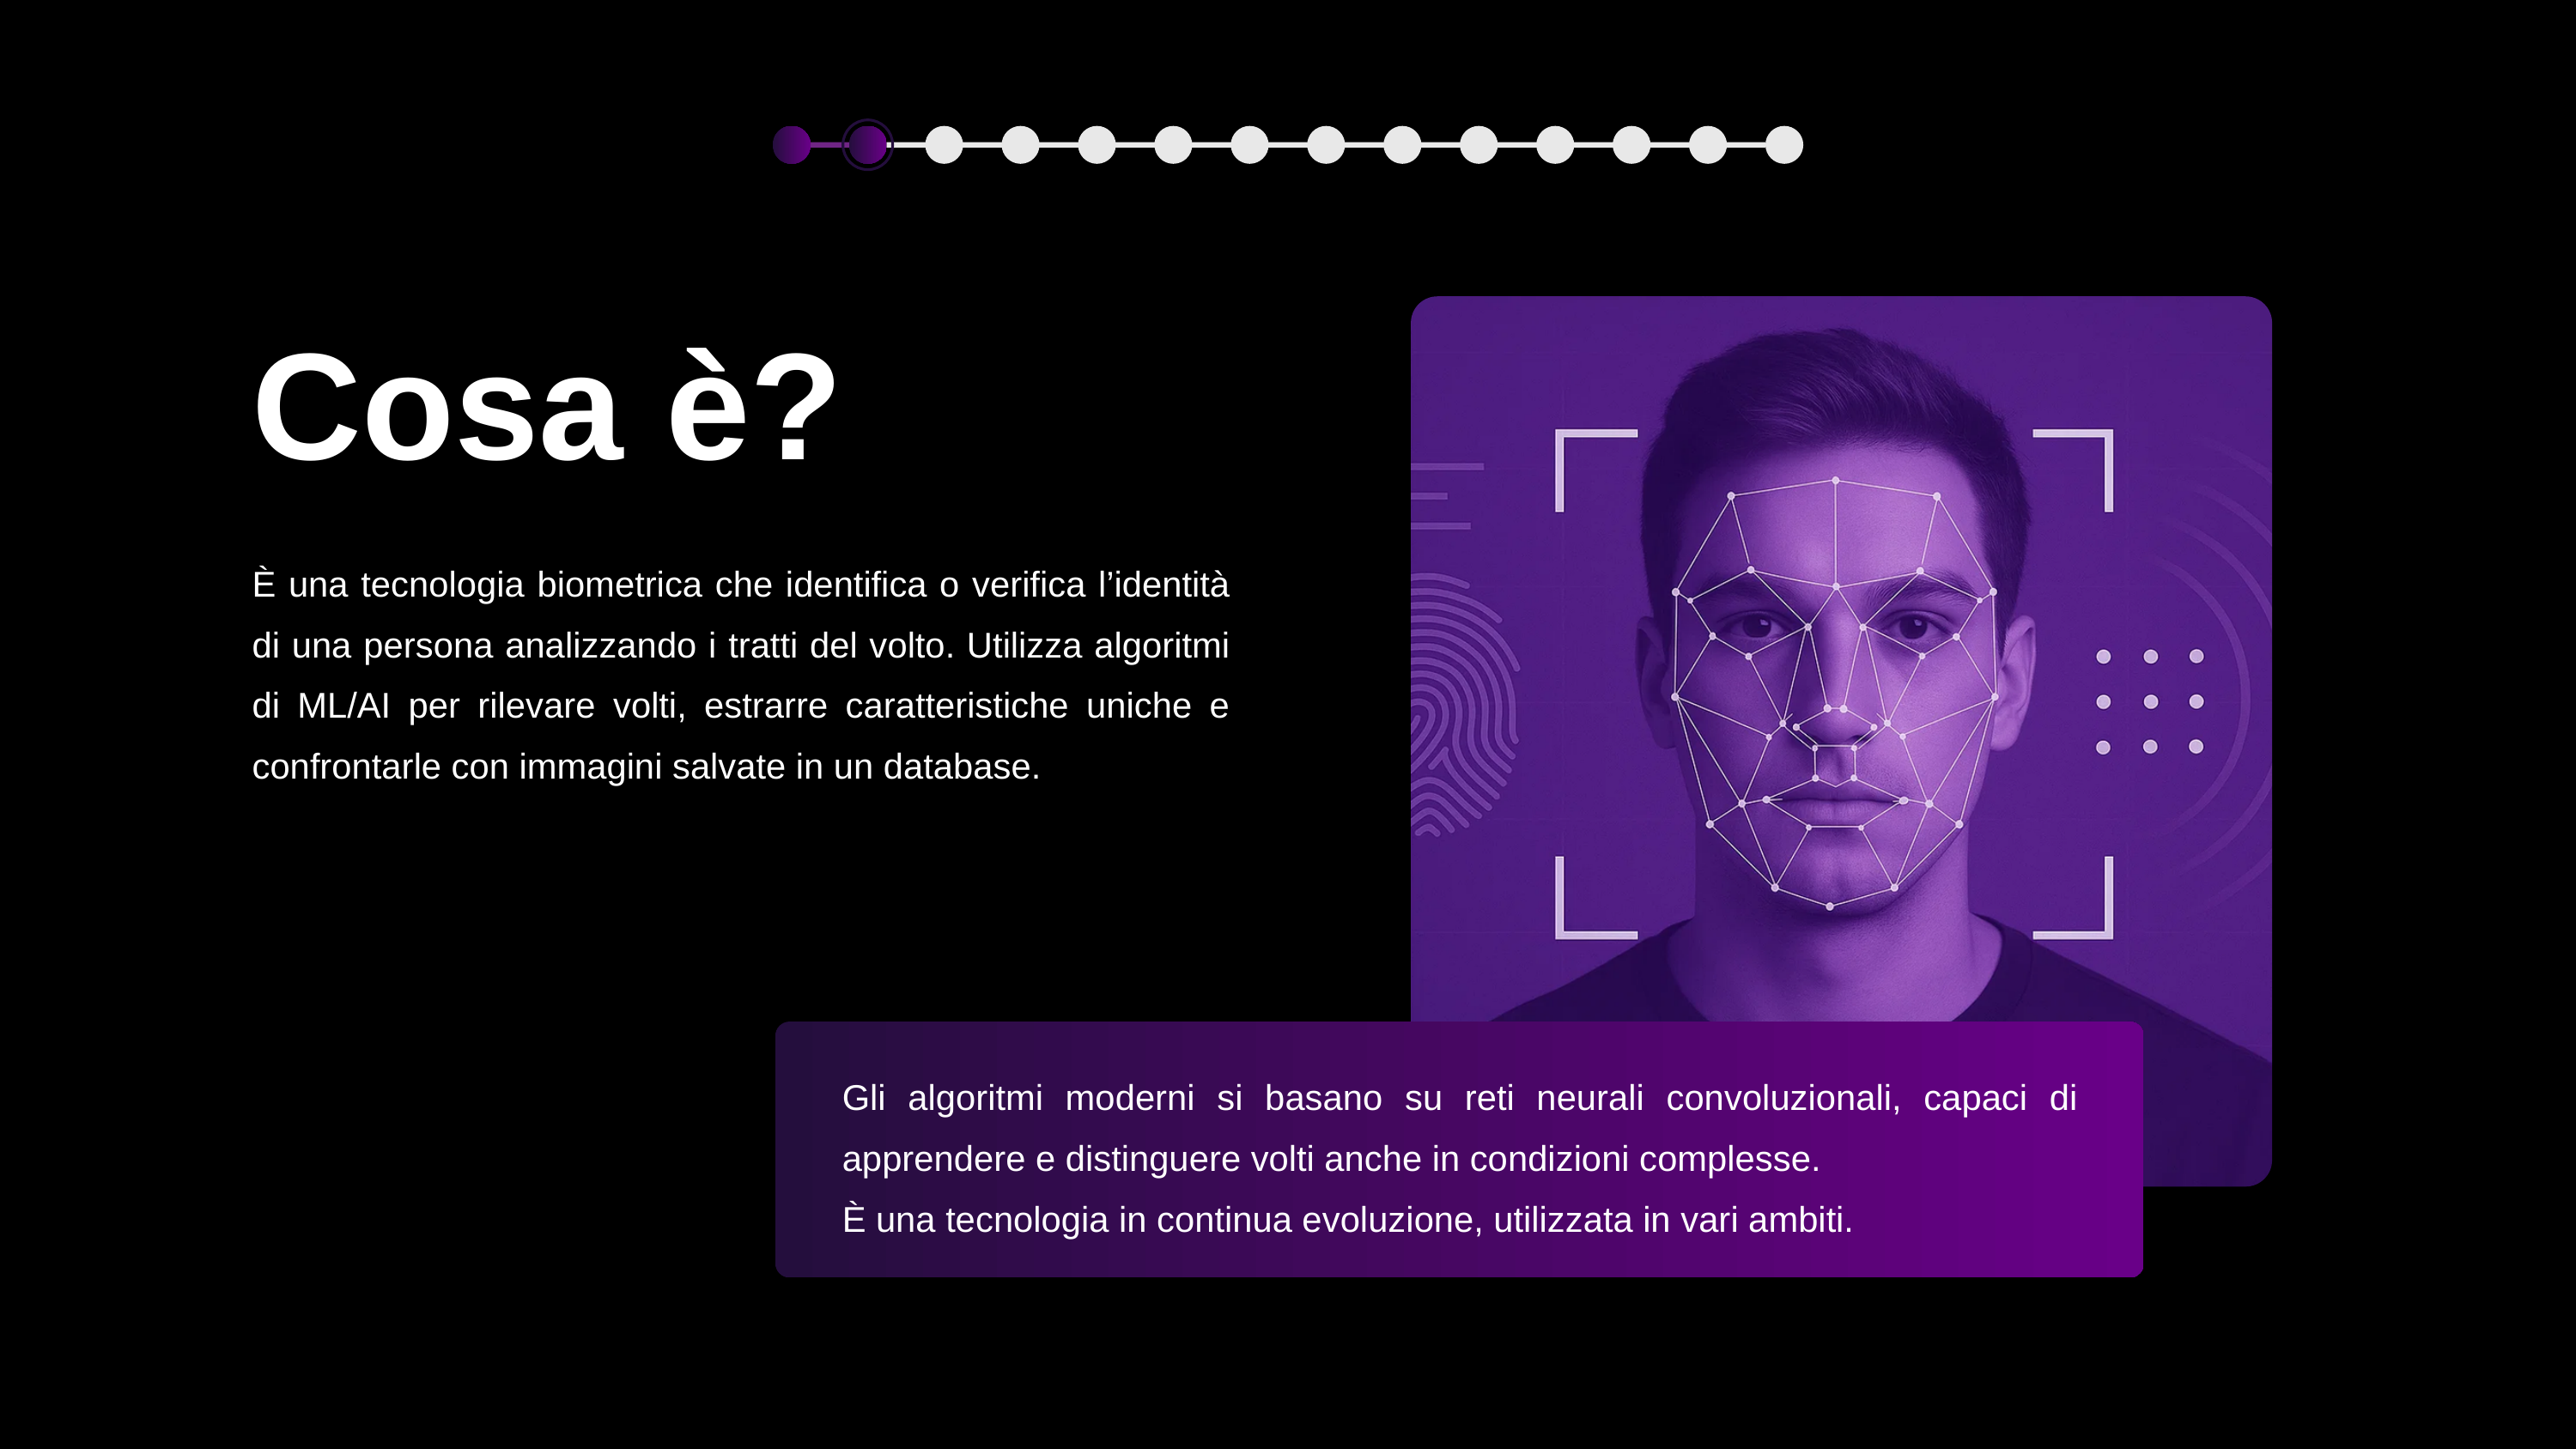

Cosa è?
È una tecnologia biometrica che identifica o verifica l’identità di una persona analizzando i tratti del volto. Utilizza algoritmi di ML/AI per rilevare volti, estrarre caratteristiche uniche e confrontarle con immagini salvate in un database.

Gli algoritmi moderni si basano su reti neurali convoluzionali, capaci di apprendere e distinguere volti anche in condizioni complesse.
È una tecnologia in continua evoluzione, utilizzata in vari ambiti.